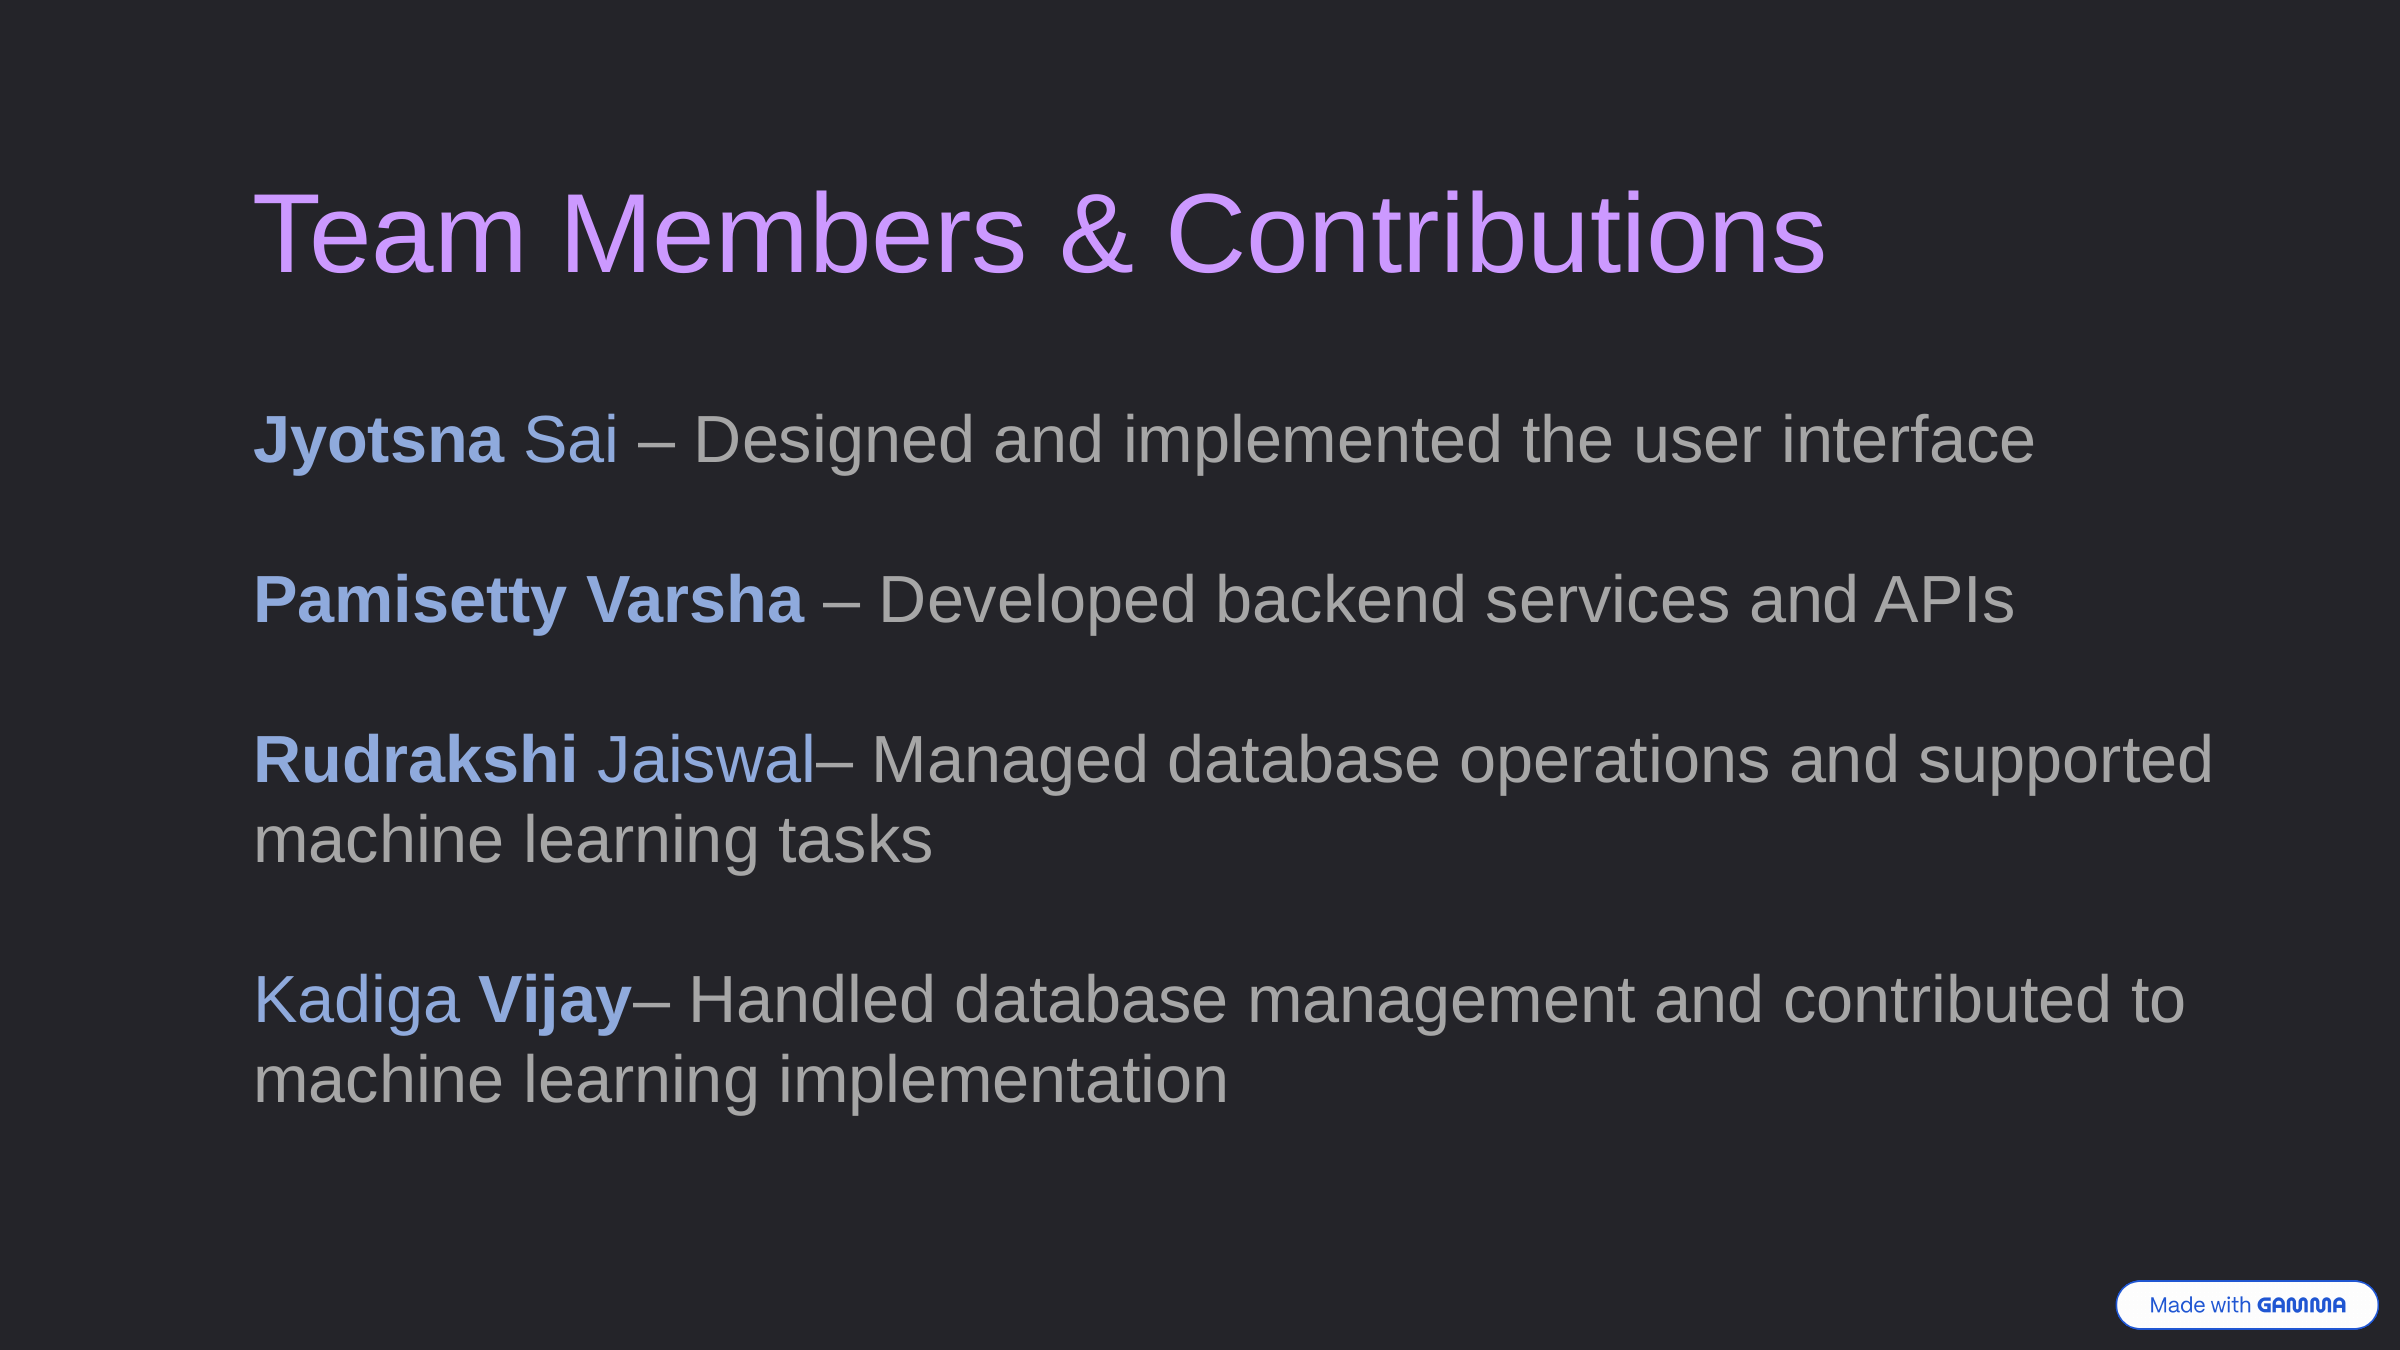

Team Members & Contributions
Jyotsna Sai – Designed and implemented the user interface

Pamisetty Varsha – Developed backend services and APIs

Rudrakshi Jaiswal– Managed database operations and supported machine learning tasks

Kadiga Vijay– Handled database management and contributed to machine learning implementation